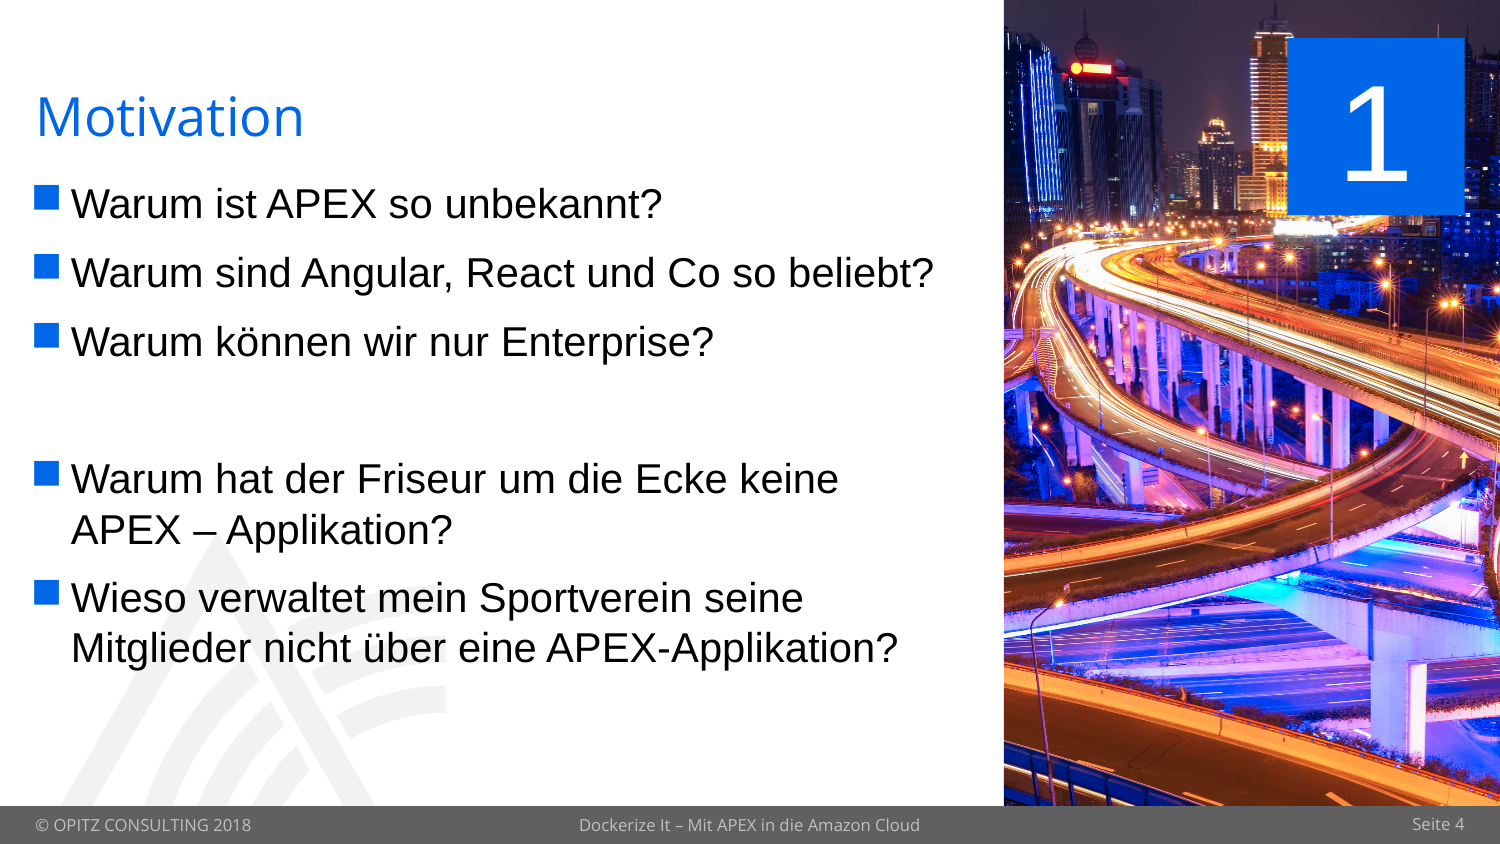

# Motivation
1
Warum ist APEX so unbekannt?
Warum sind Angular, React und Co so beliebt?
Warum können wir nur Enterprise?

Warum hat der Friseur um die Ecke keine
APEX – Applikation?
Wieso verwaltet mein Sportverein seine Mitglieder nicht über eine APEX-Applikation?
Dockerize It – Mit APEX in die Amazon Cloud